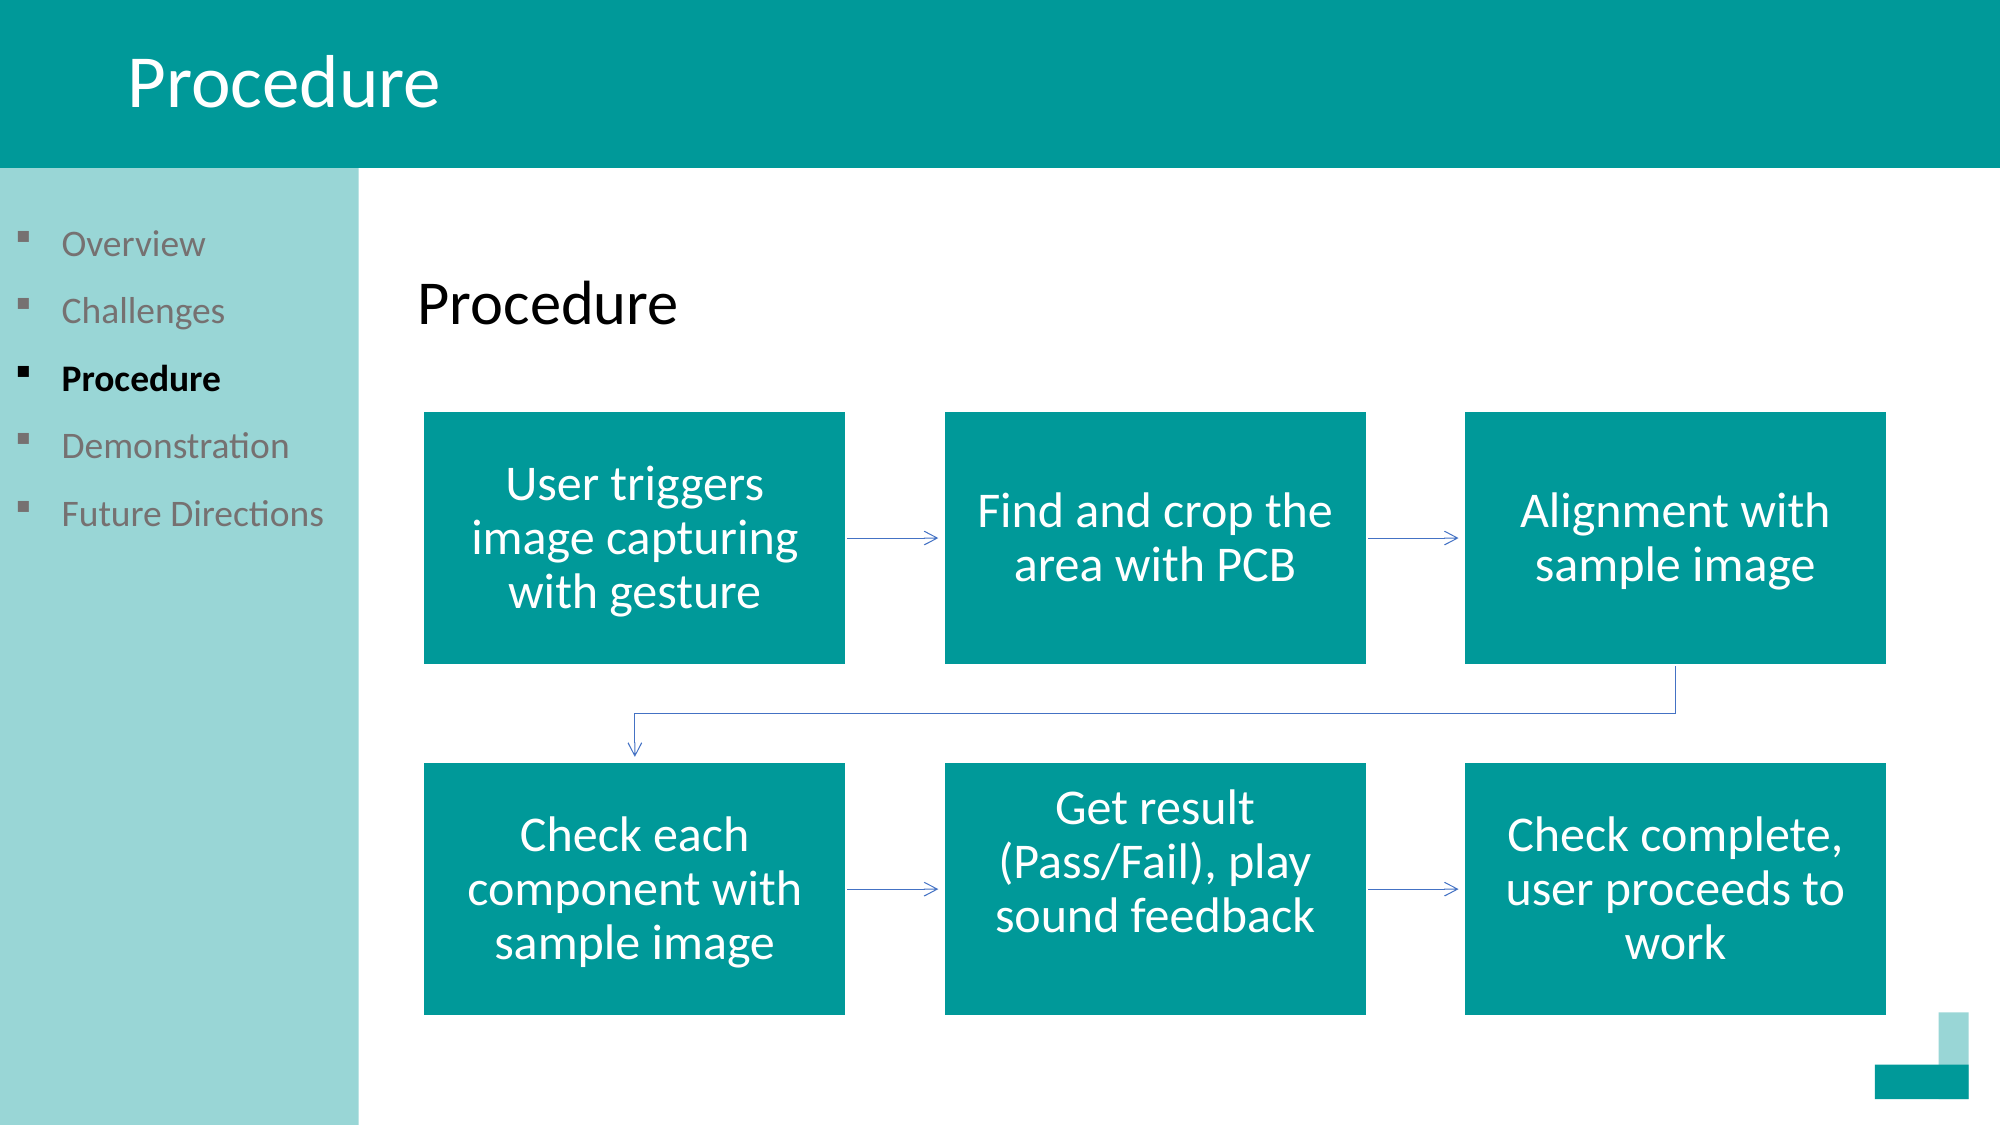

# Procedure

Overview
Challenges
Procedure
Demonstration
Future Directions
Procedure

User triggers image capturing with gesture

Find and crop the area with PCB

Alignment with sample image

Check each component with sample image

Get result (Pass/Fail), play sound feedback
Check complete, user proceeds to work